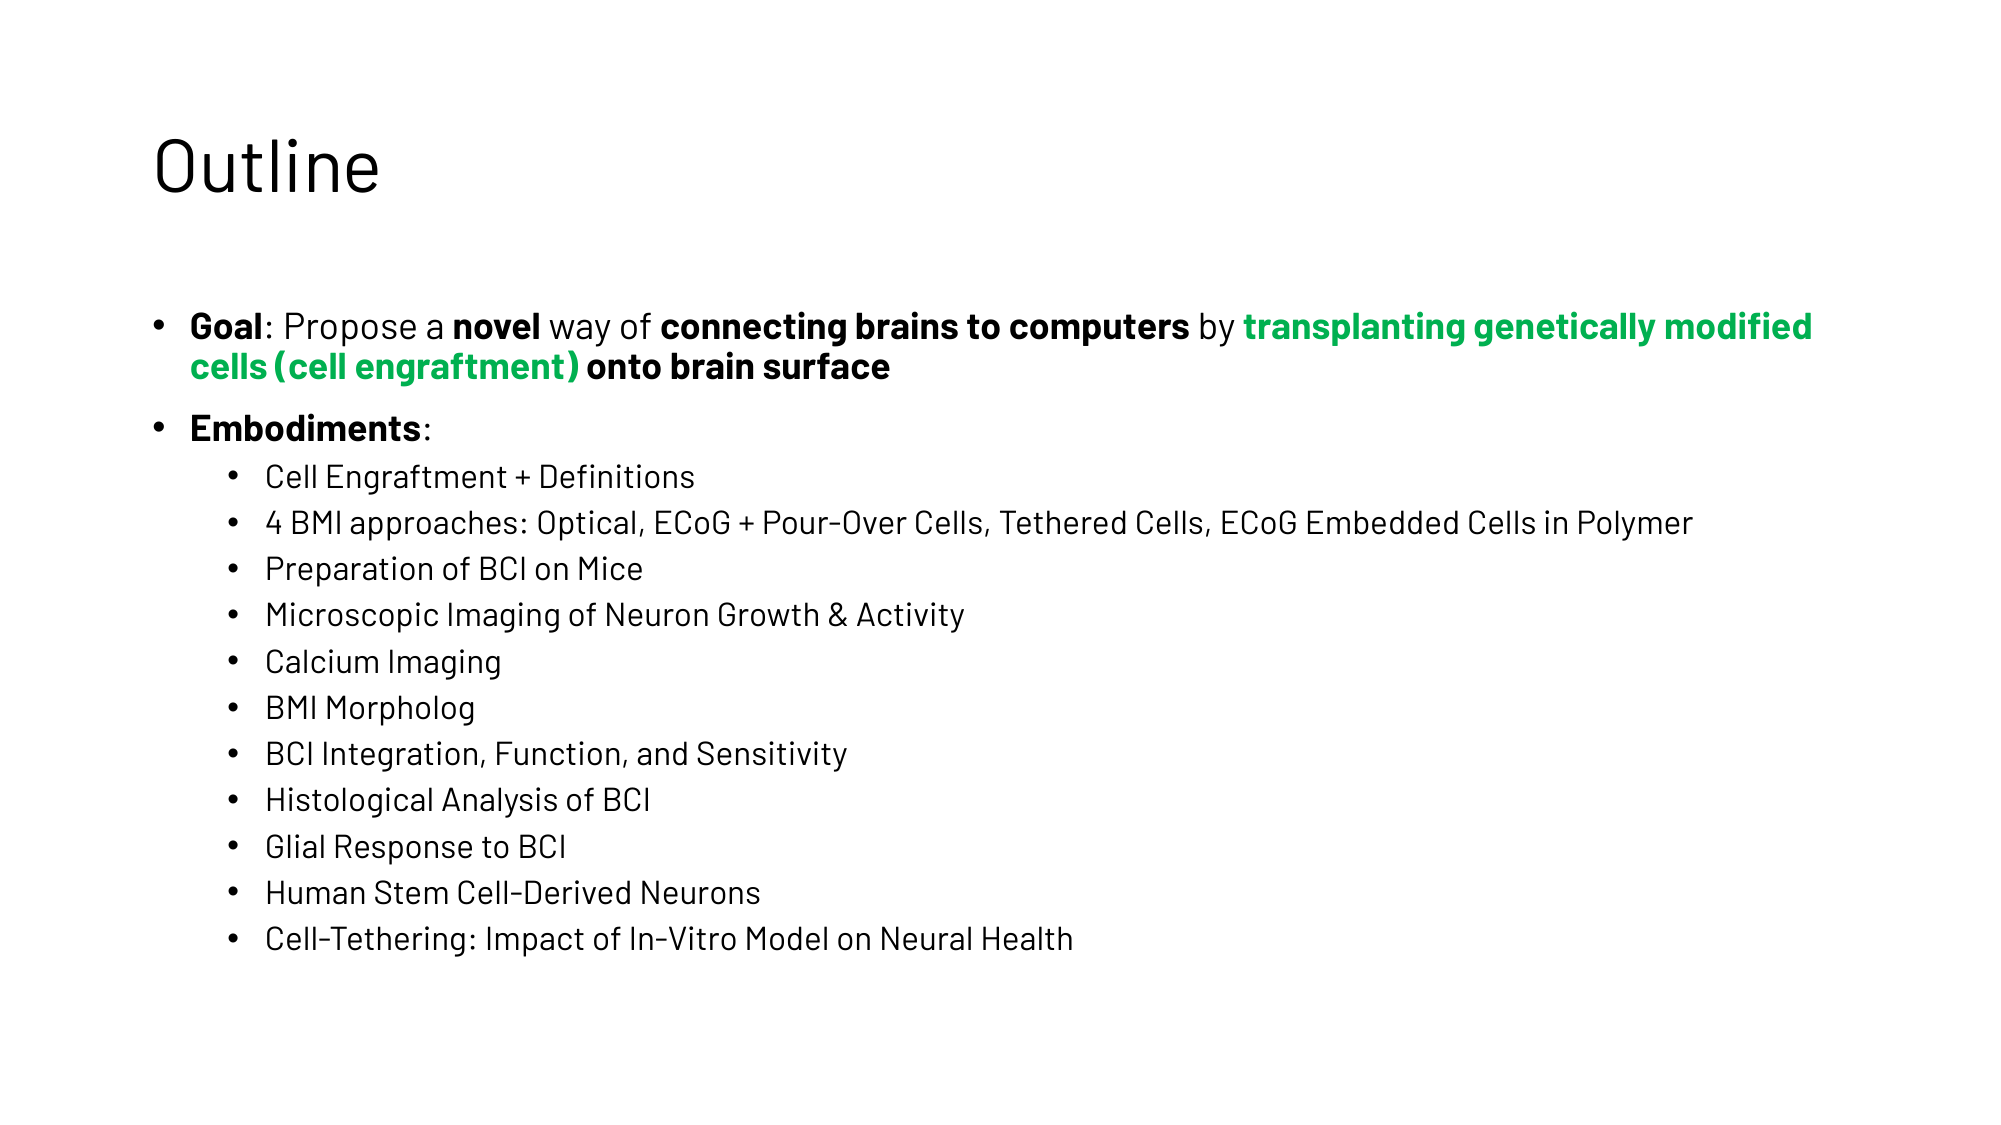

# Outline
Goal: Propose a novel way of connecting brains to computers by transplanting genetically modified cells (cell engraftment) onto brain surface
Embodiments:
Cell Engraftment + Definitions
4 BMI approaches: Optical, ECoG + Pour-Over Cells, Tethered Cells, ECoG Embedded Cells in Polymer
Preparation of BCI on Mice
Microscopic Imaging of Neuron Growth & Activity
Calcium Imaging
BMI Morpholog
BCI Integration, Function, and Sensitivity
Histological Analysis of BCI
Glial Response to BCI
Human Stem Cell-Derived Neurons
Cell-Tethering: Impact of In-Vitro Model on Neural Health